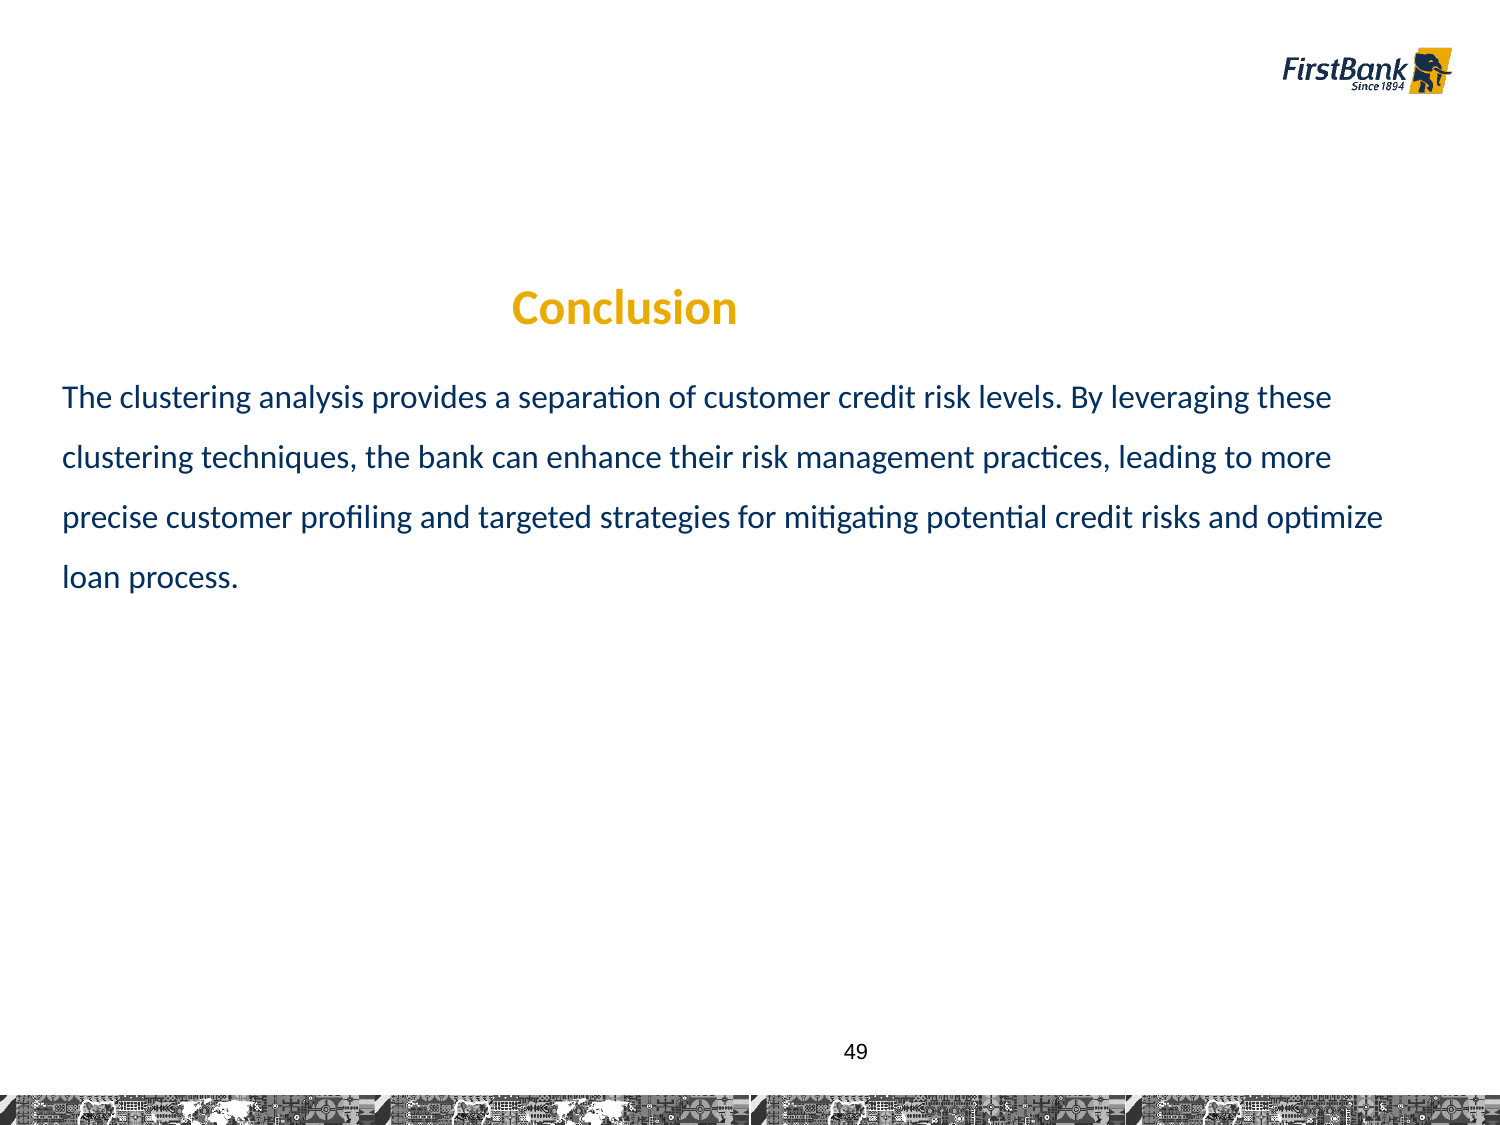

Conclusion
The clustering analysis provides a separation of customer credit risk levels. By leveraging these clustering techniques, the bank can enhance their risk management practices, leading to more precise customer profiling and targeted strategies for mitigating potential credit risks and optimize loan process.
49